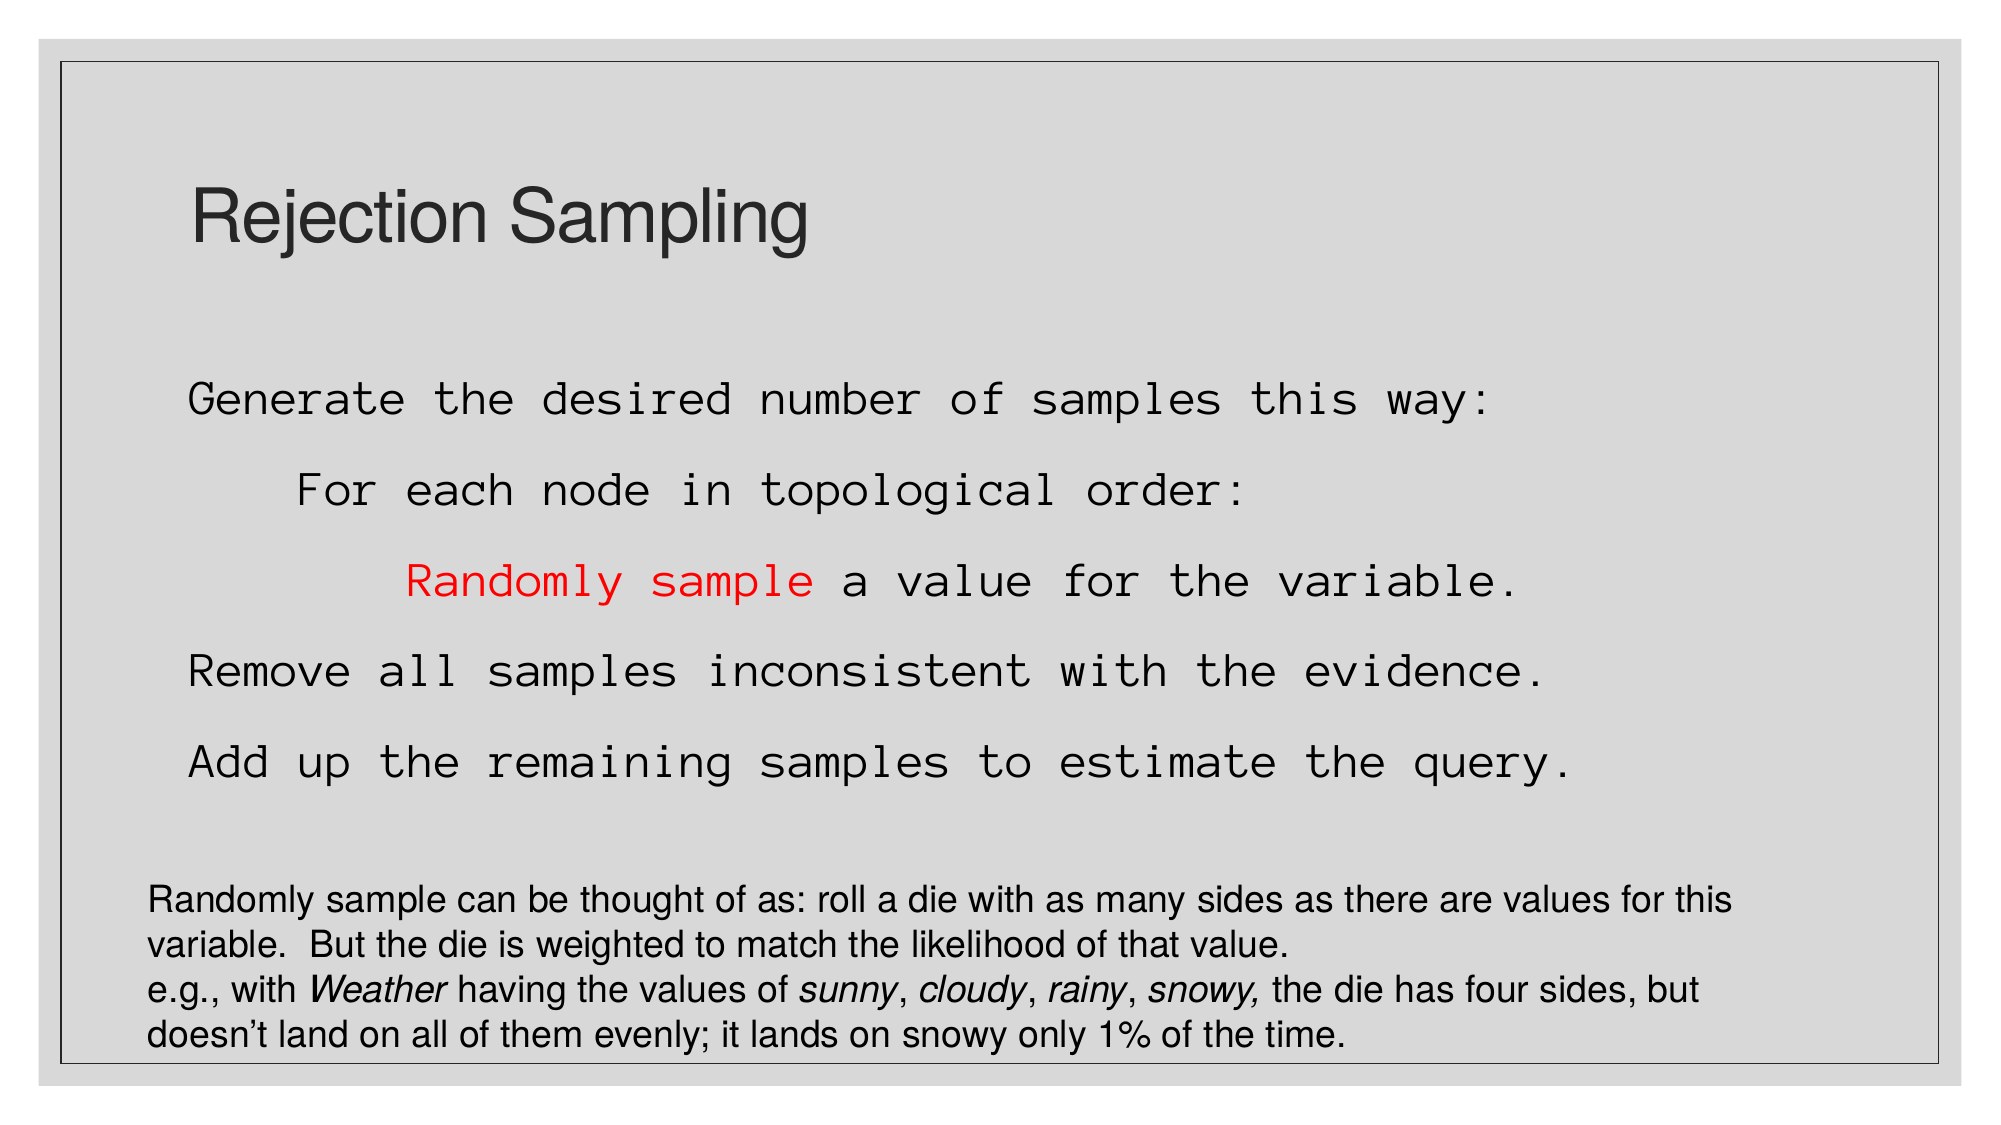

# Rejection Sampling
Generate the desired number of samples this way:
    For each node in topological order:
        Randomly sample a value for the variable.
Remove all samples inconsistent with the evidence.
Add up the remaining samples to estimate the query.

Randomly sample can be thought of as: roll a die with as many sides as there are values for this variable.  But the die is weighted to match the likelihood of that value.
e.g., with Weather having the values of sunny, cloudy, rainy, snowy, the die has four sides, but doesn’t land on all of them evenly; it lands on snowy only 1% of the time.